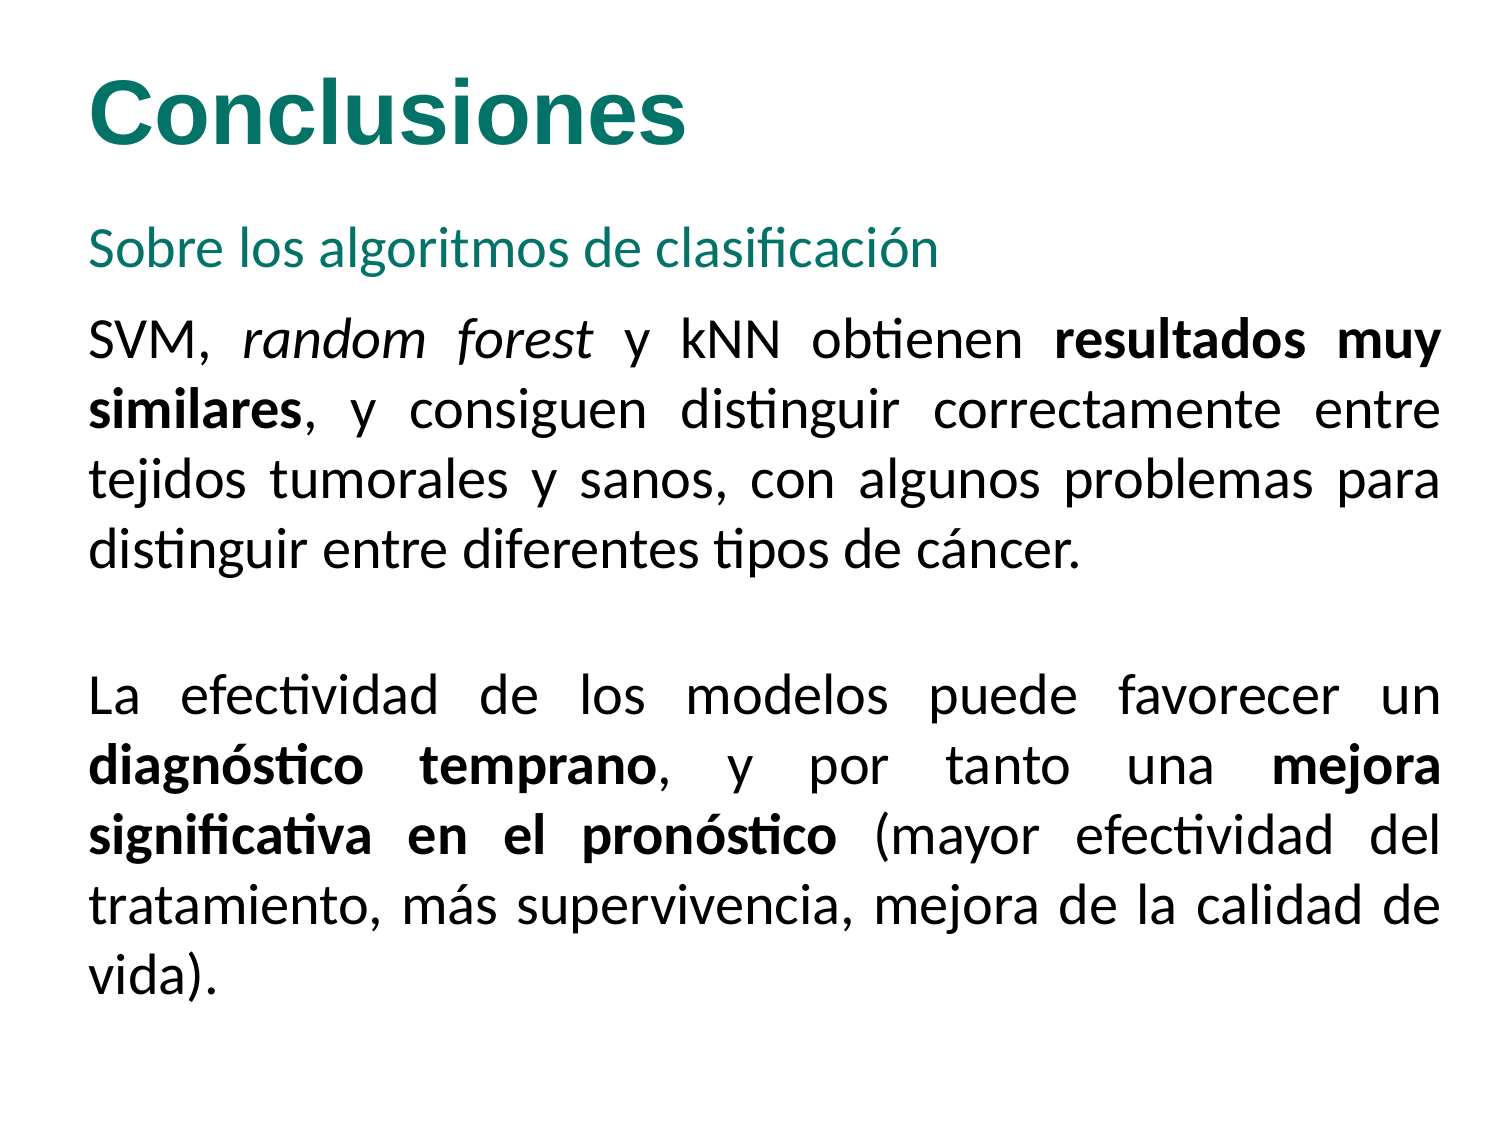

Conclusiones
Sobre los algoritmos de clasificación
SVM, random forest y kNN obtienen resultados muy similares, y consiguen distinguir correctamente entre tejidos tumorales y sanos, con algunos problemas para distinguir entre diferentes tipos de cáncer.

La efectividad de los modelos puede favorecer un diagnóstico temprano, y por tanto una mejora significativa en el pronóstico (mayor efectividad del tratamiento, más supervivencia, mejora de la calidad de vida).